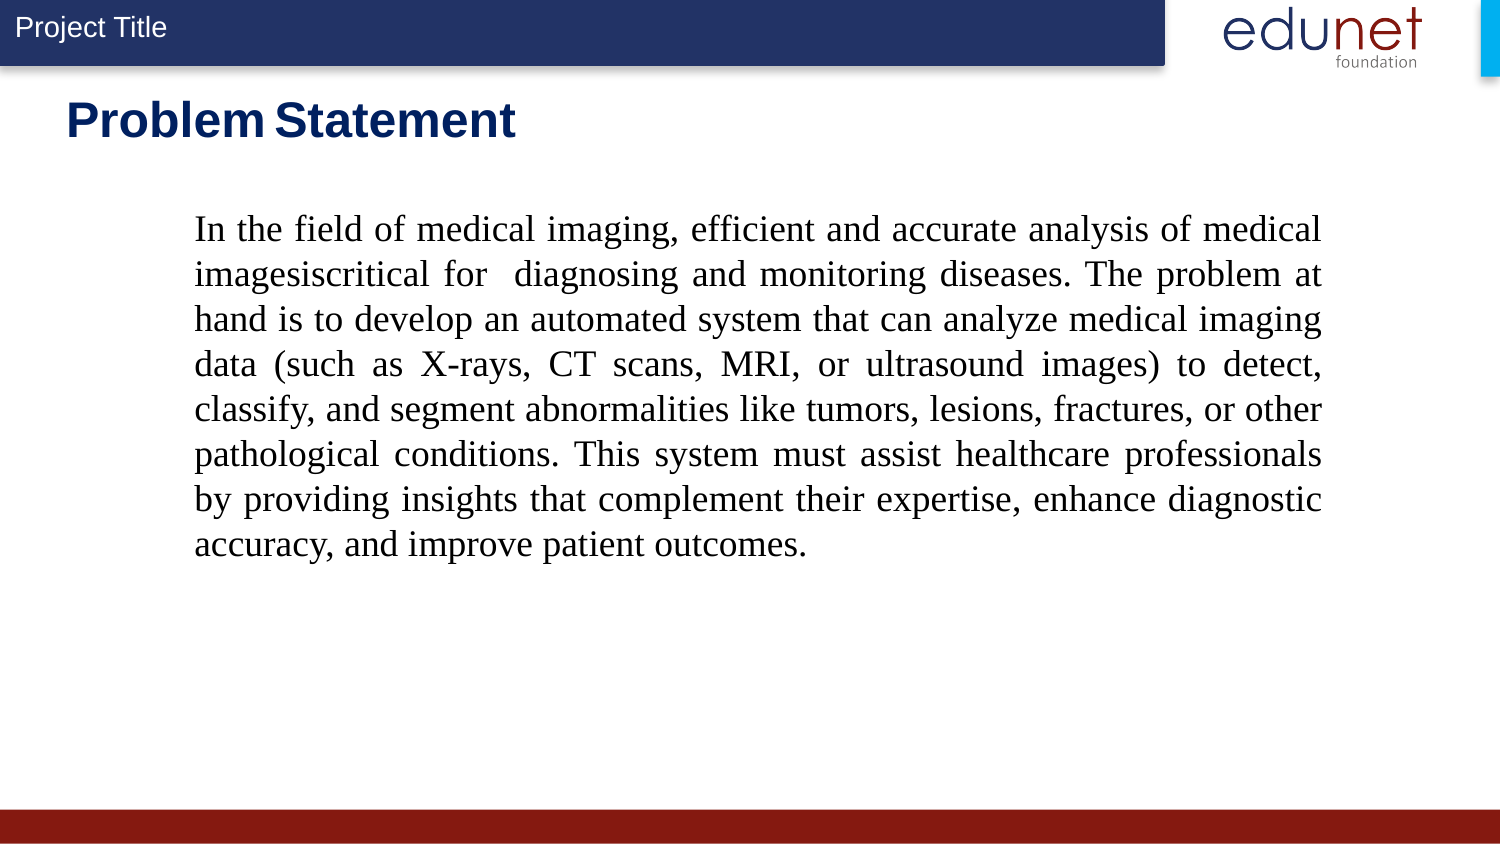

# Problem Statement
In the field of medical imaging, efficient and accurate analysis of medical imagesiscritical for  diagnosing and monitoring diseases. The problem at hand is to develop an automated system that can analyze medical imaging data (such as X-rays, CT scans, MRI, or ultrasound images) to detect, classify, and segment abnormalities like tumors, lesions, fractures, or other pathological conditions. This system must assist healthcare professionals by providing insights that complement their expertise, enhance diagnostic accuracy, and improve patient outcomes.